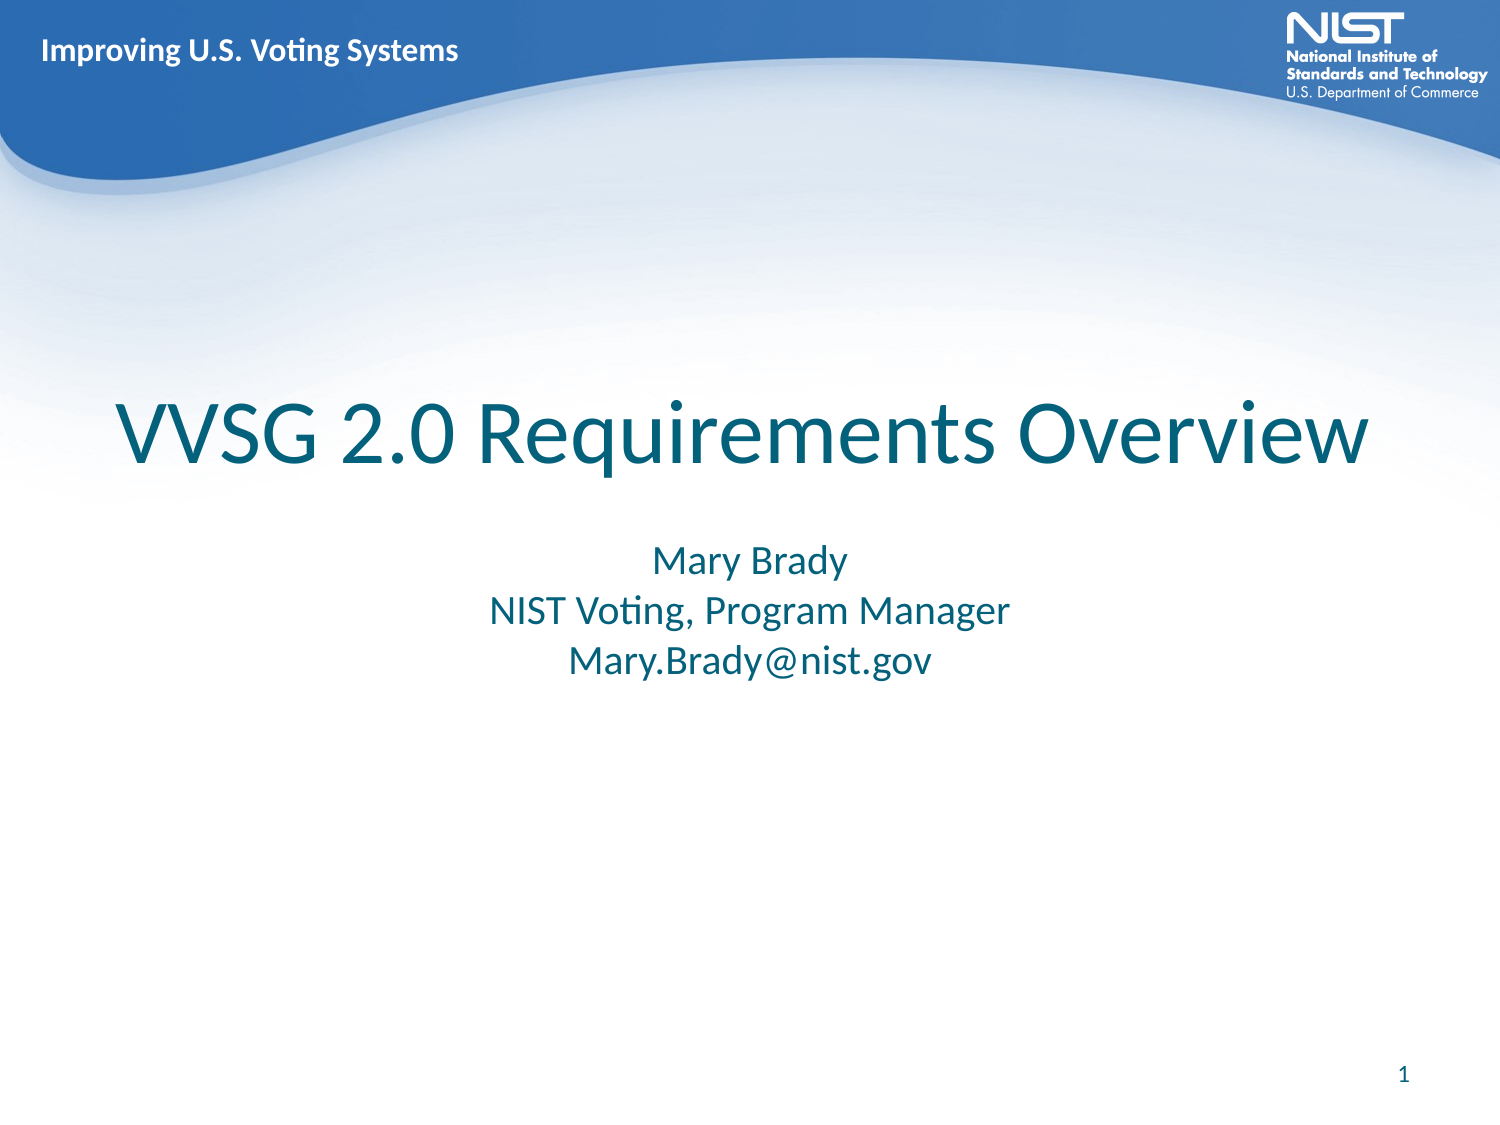

VVSG 2.0 Requirements Overview
Mary Brady
NIST Voting, Program Manager
Mary.Brady@nist.gov
1